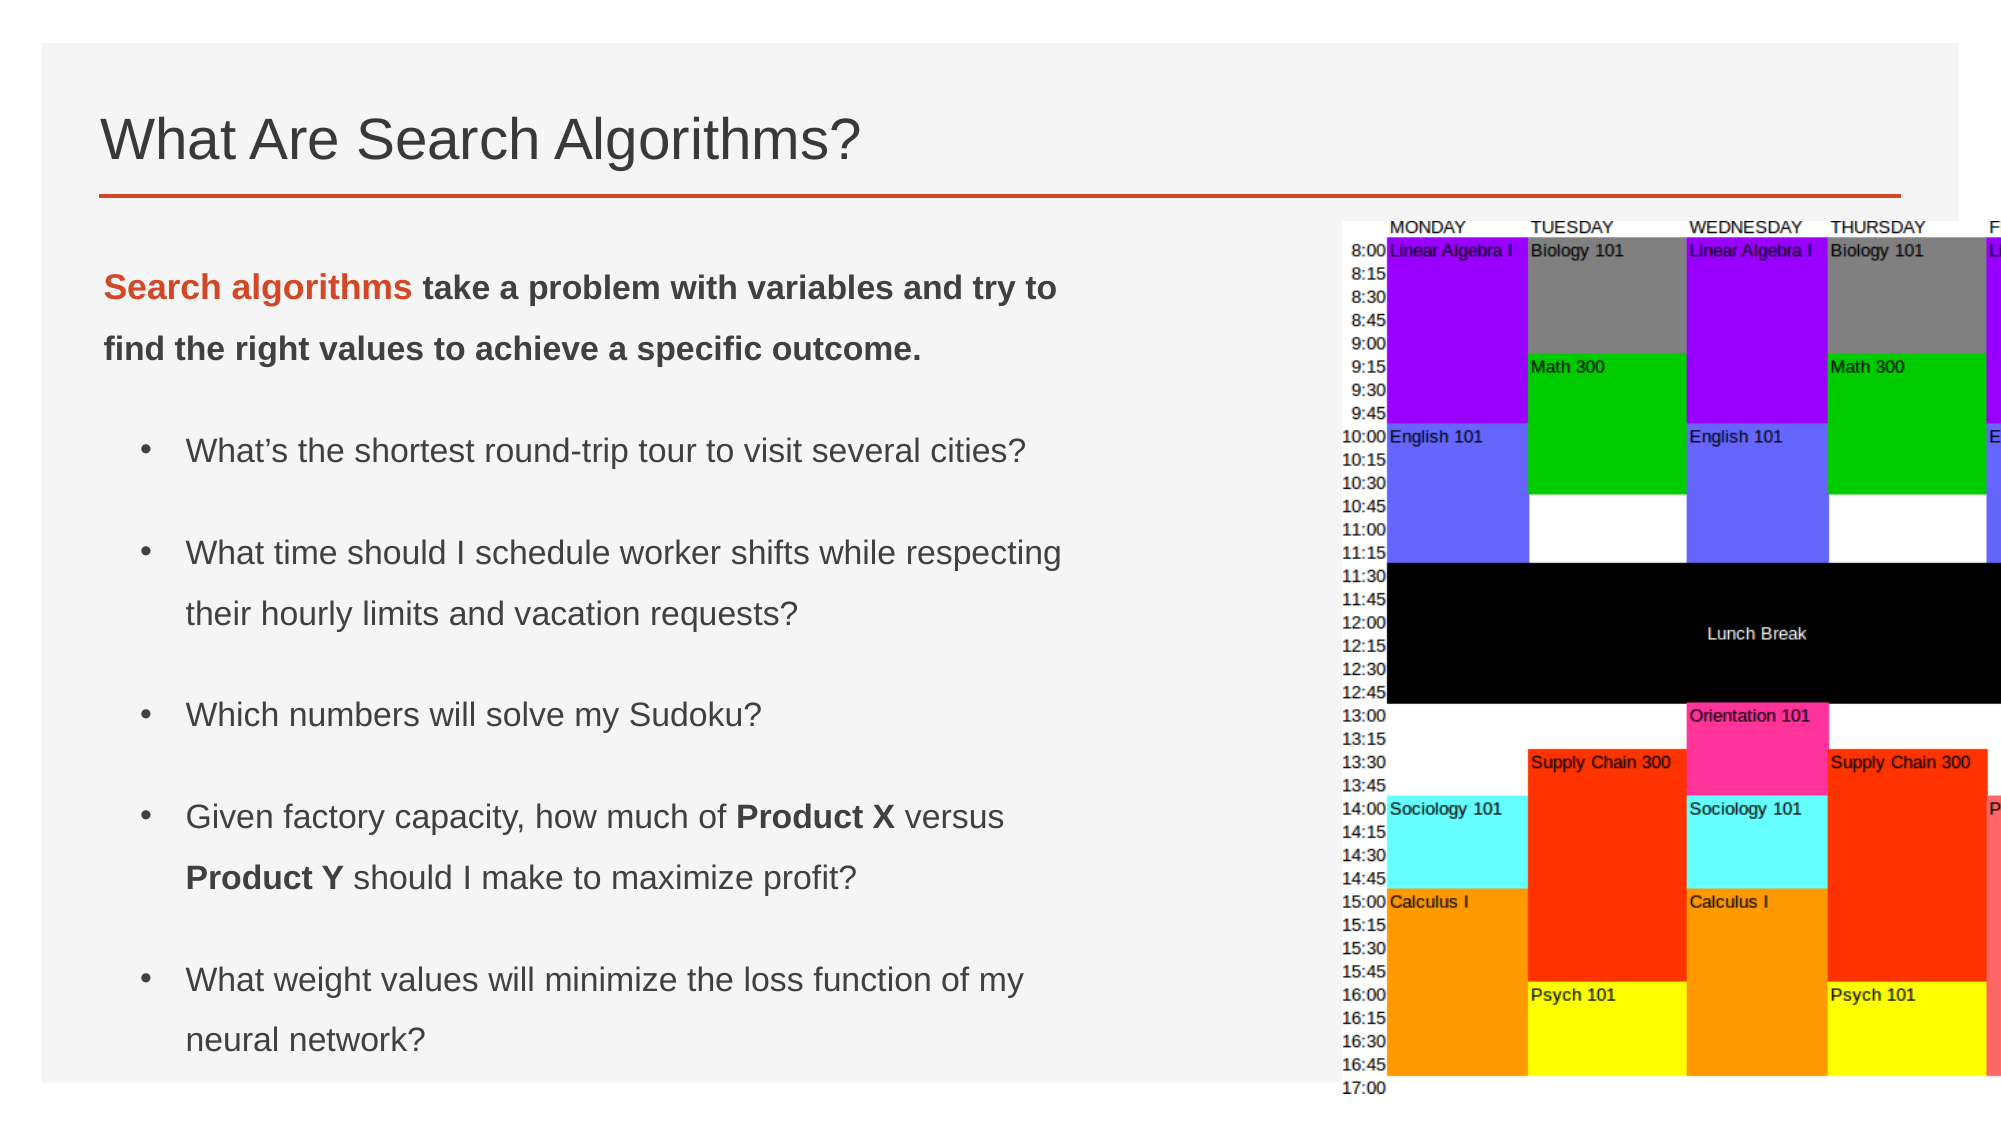

# What Are Search Algorithms?

Search algorithms take a problem with variables and try to find the right values to achieve a specific outcome.
What’s the shortest round-trip tour to visit several cities?
What time should I schedule worker shifts while respecting their hourly limits and vacation requests?
Which numbers will solve my Sudoku?
Given factory capacity, how much of Product X versus Product Y should I make to maximize profit?
What weight values will minimize the loss function of my neural network?